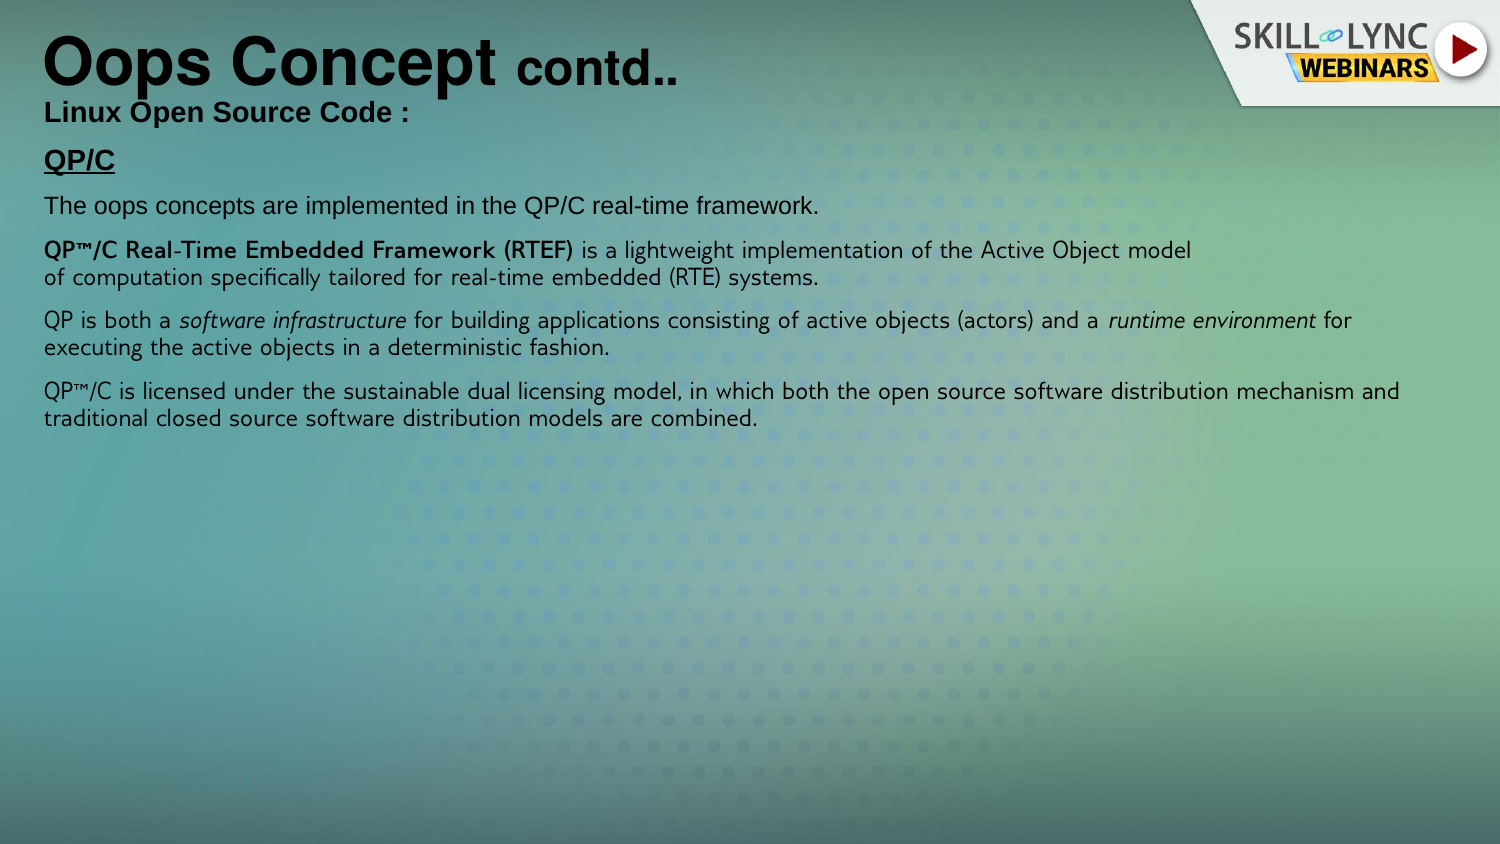

# Oops Concept contd..
Linux Open Source Code :
QP/C
The oops concepts are implemented in the QP/C real-time framework.
QP™/C Real-Time Embedded Framework (RTEF) is a lightweight implementation of the Active Object model of computation specifically tailored for real-time embedded (RTE) systems.
QP is both a software infrastructure for building applications consisting of active objects (actors) and a runtime environment for executing the active objects in a deterministic fashion.
QP™/C is licensed under the sustainable dual licensing model, in which both the open source software distribution mechanism and traditional closed source software distribution models are combined.